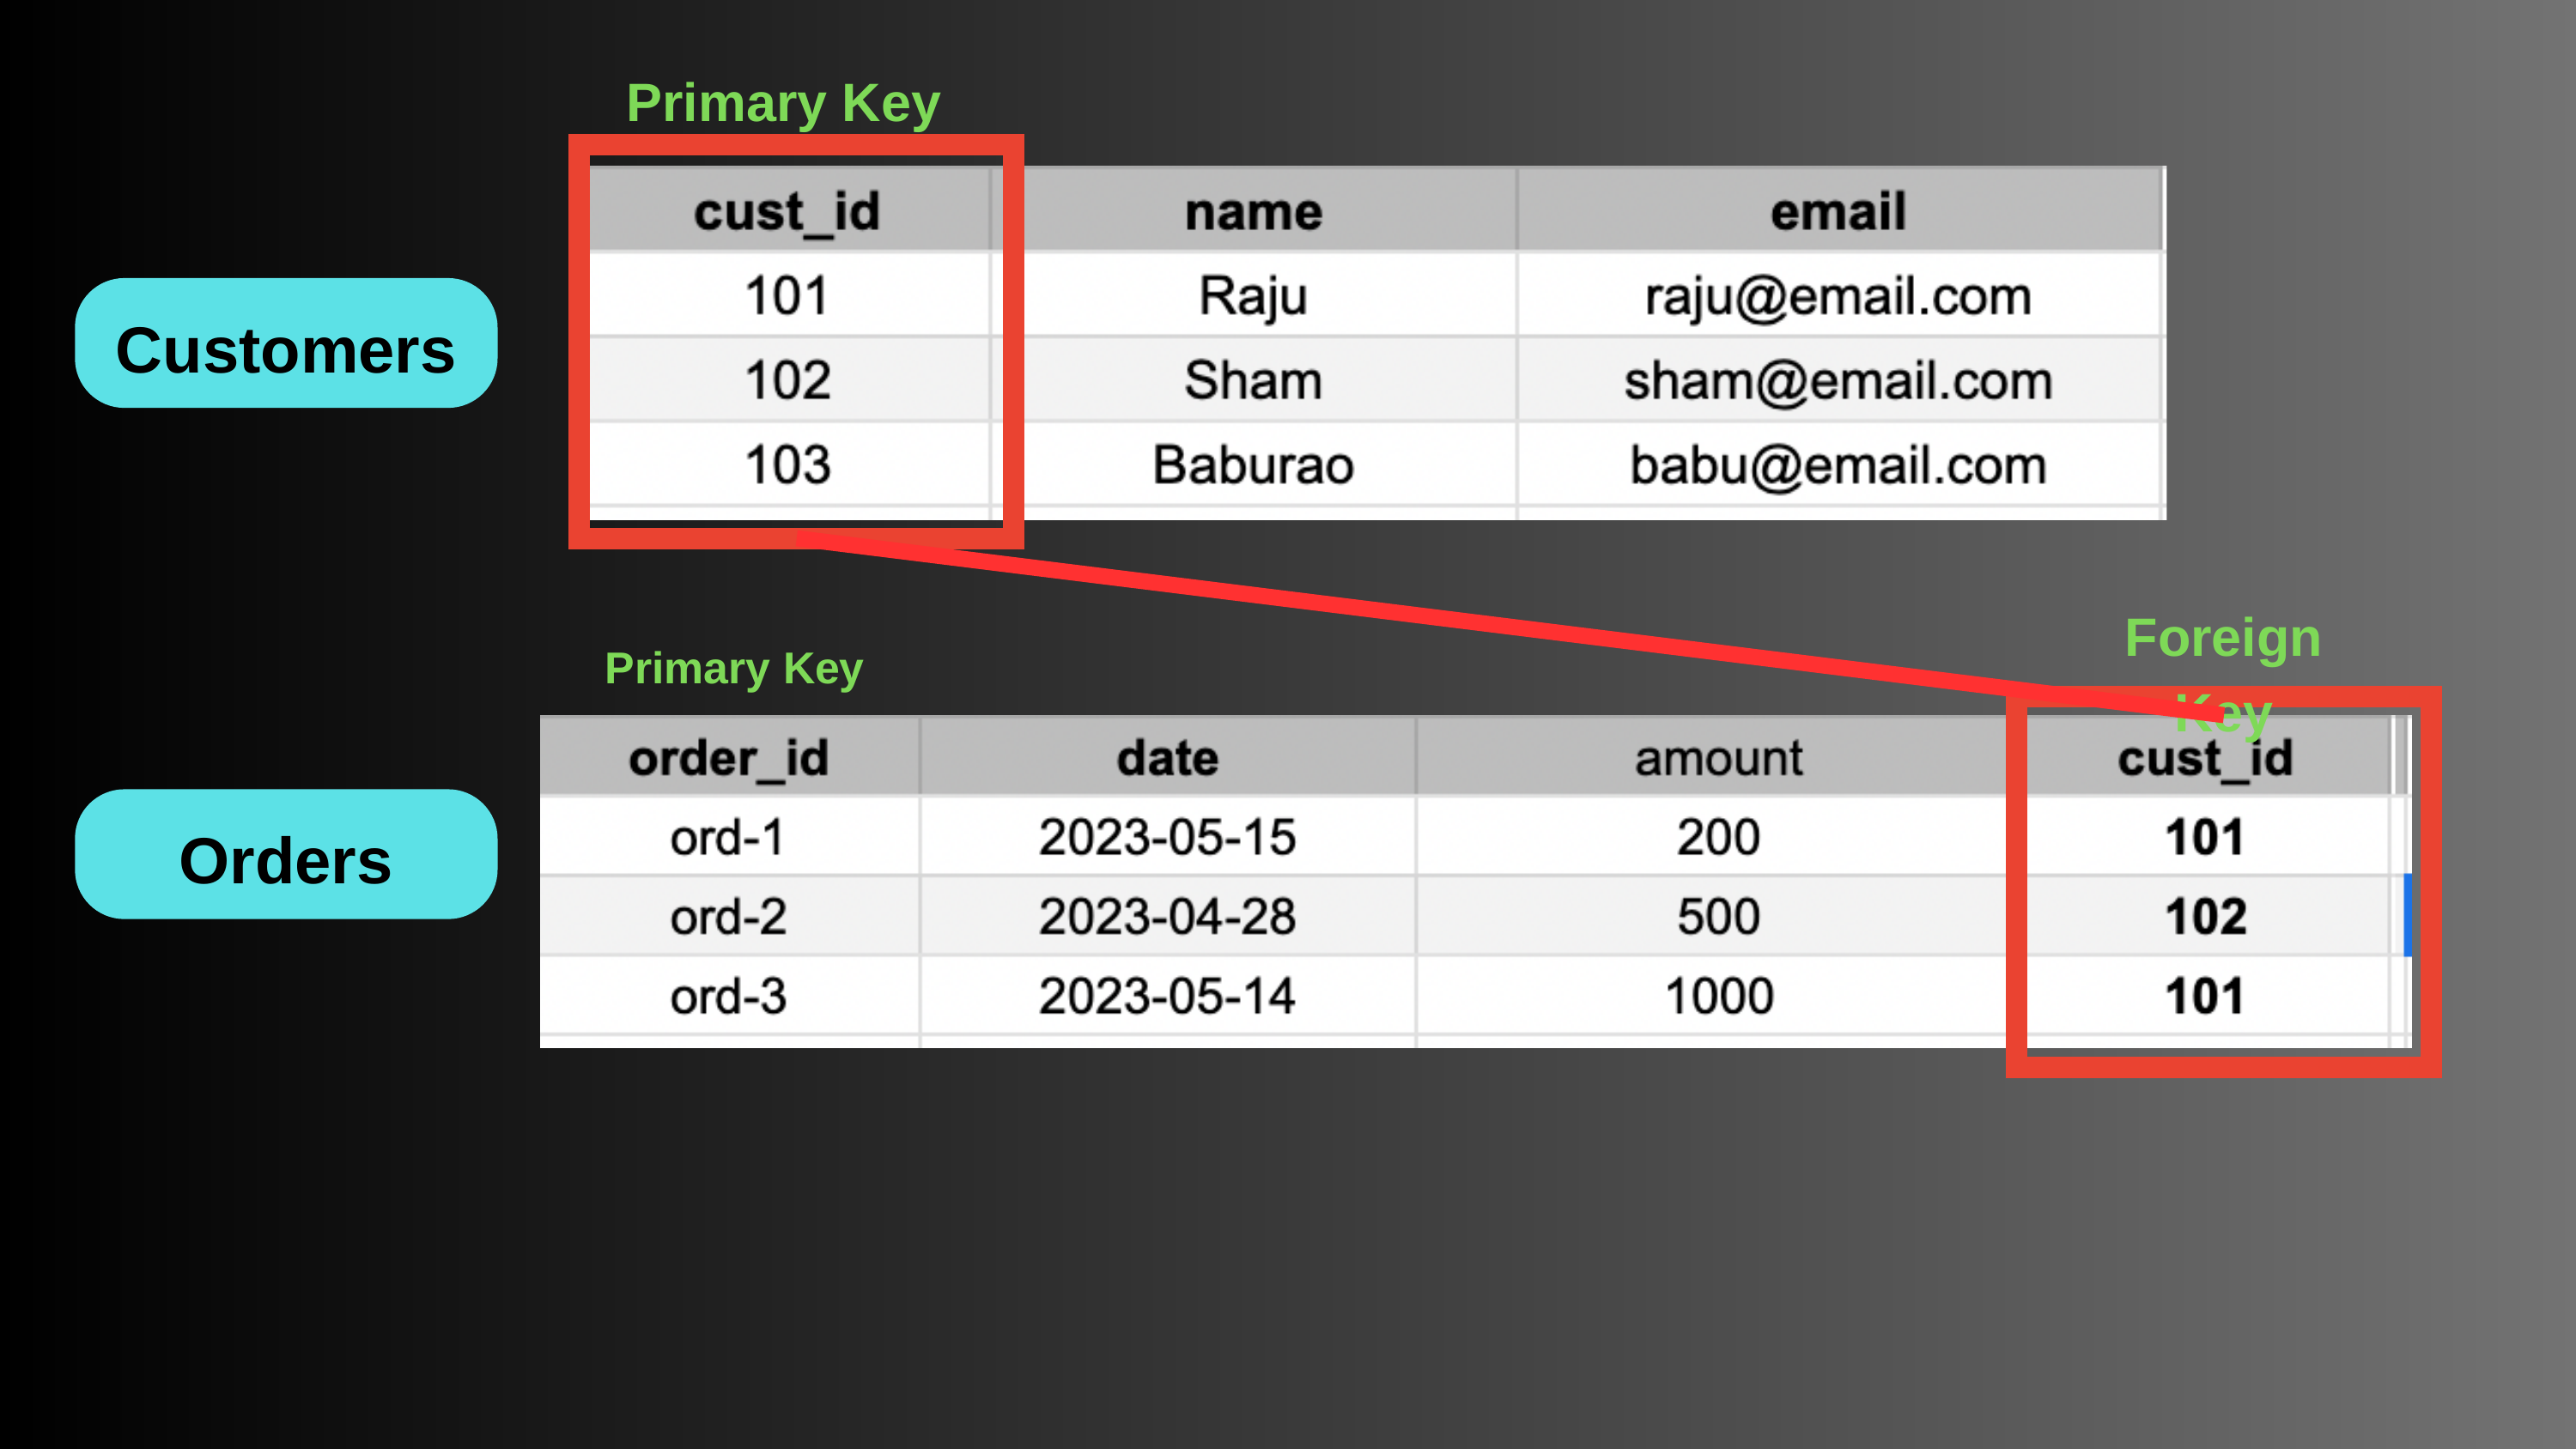

Primary Key

Customers

Foreign Key
Primary Key

Orders